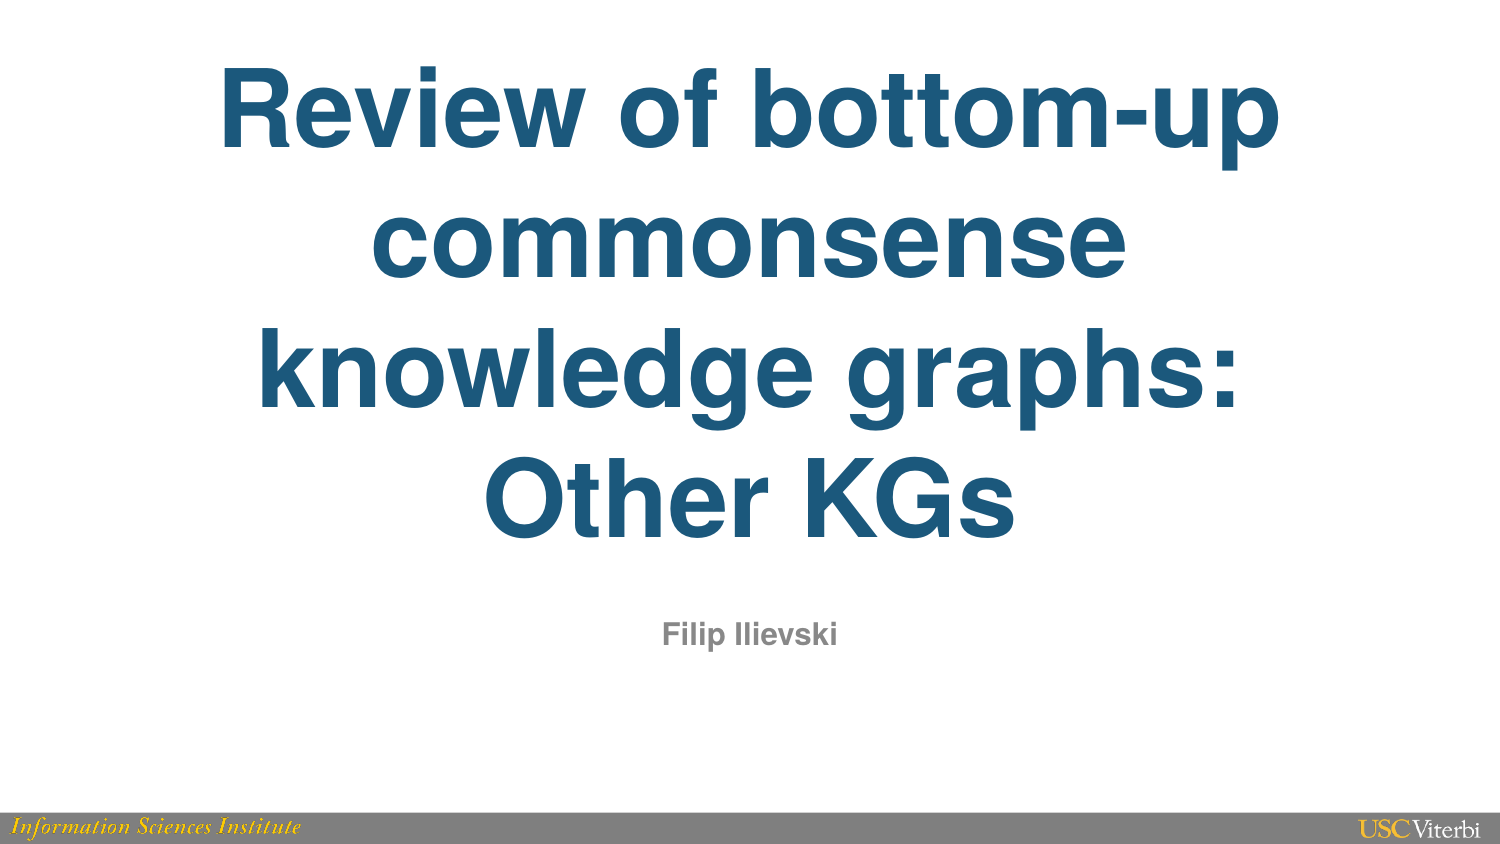

# Review of bottom-up commonsense knowledge graphs: Other KGs
Filip Ilievski